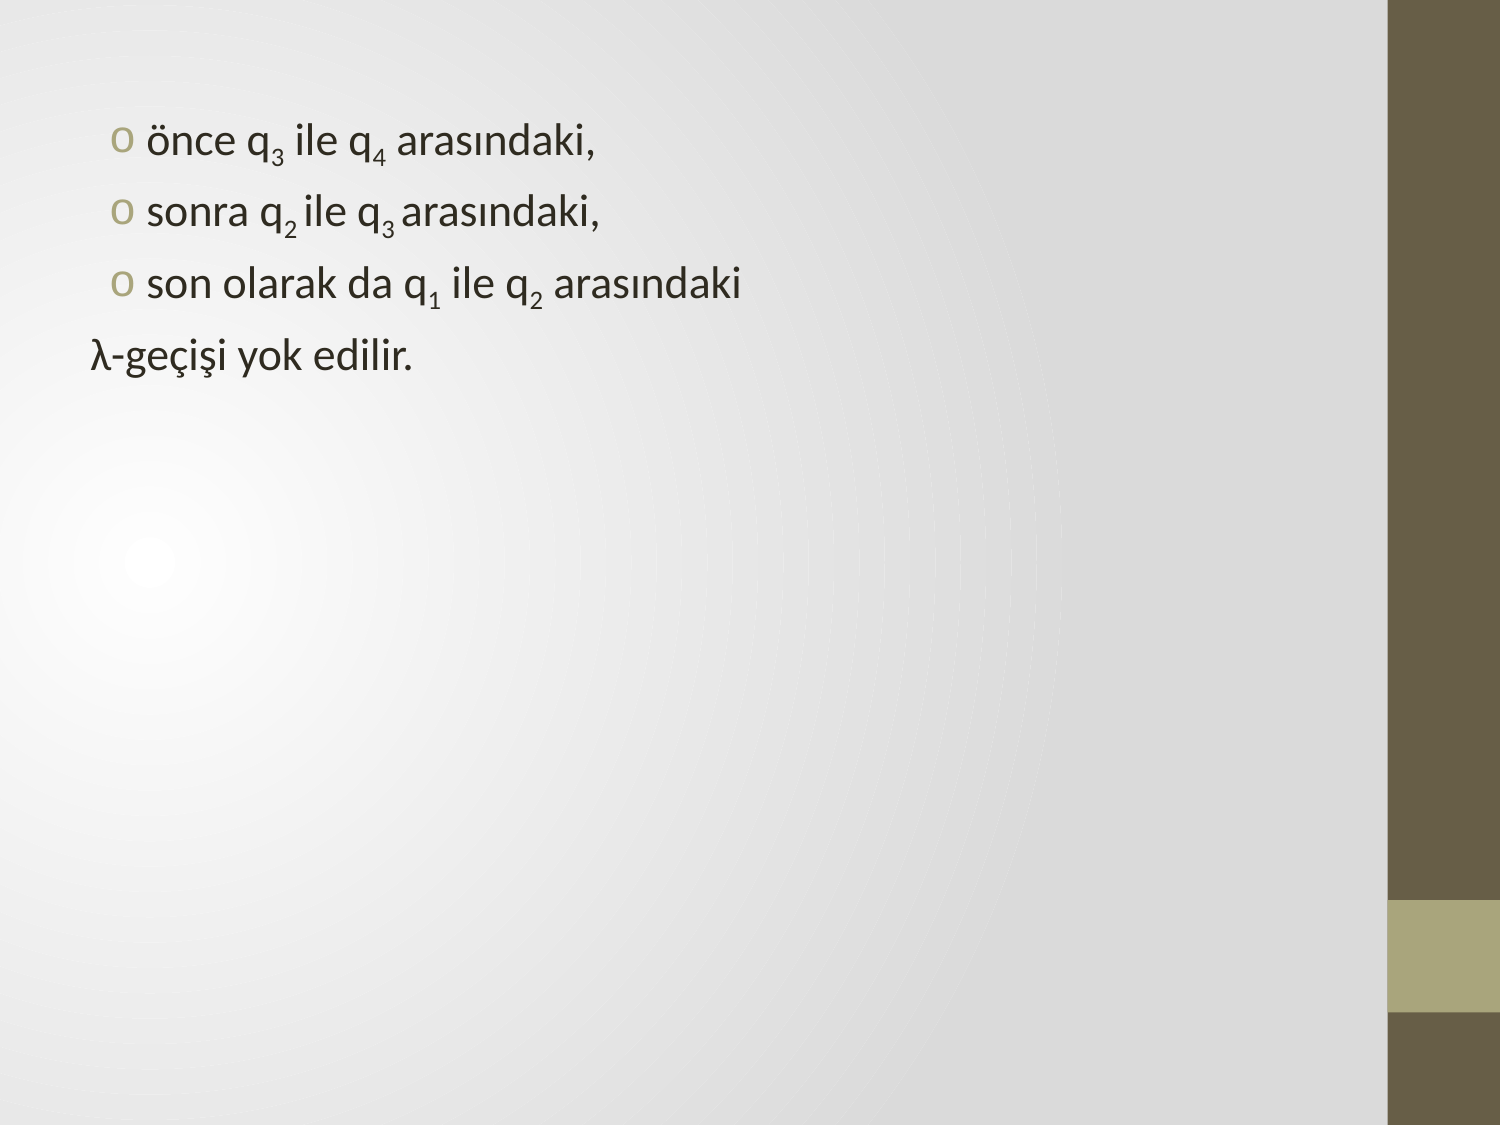

önce q3 ile q4 arasındaki,
sonra q2 ile q3 arasındaki,
son olarak da q1 ile q2 arasındaki
λ-geçişi yok edilir.